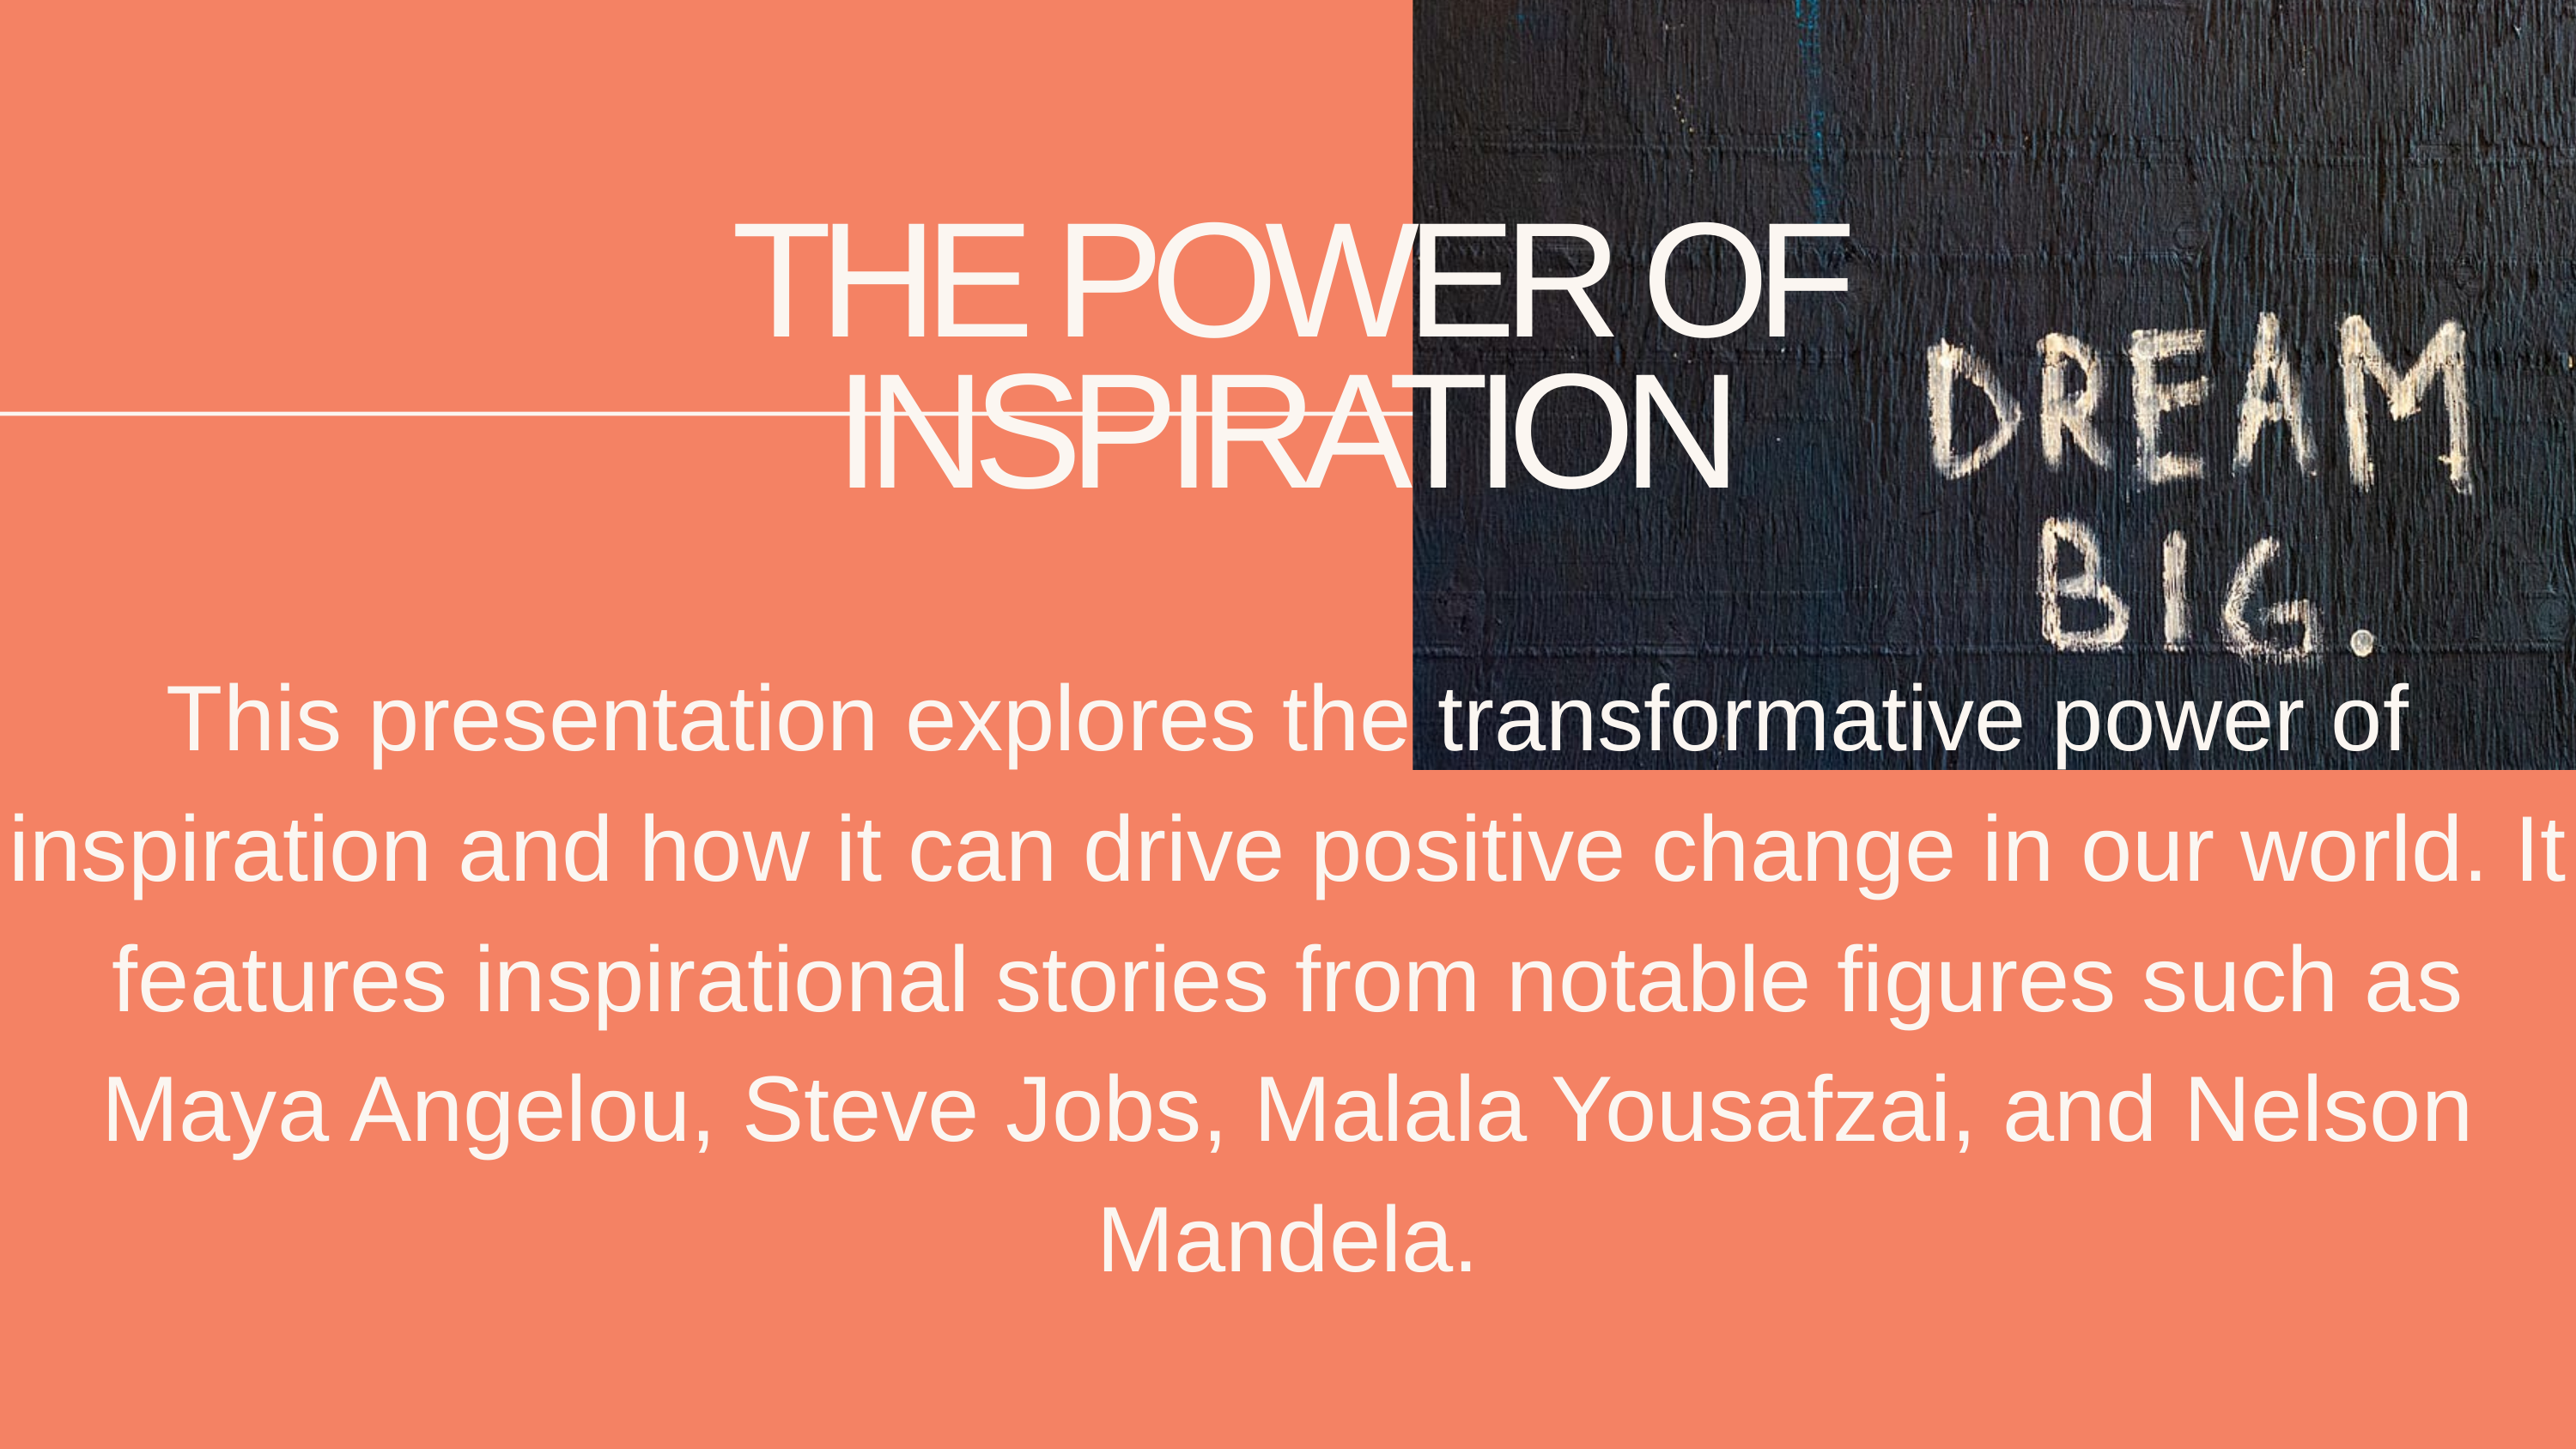

THE POWER OF INSPIRATION

This presentation explores the transformative power of inspiration and how it can drive positive change in our world. It features inspirational stories from notable figures such as Maya Angelou, Steve Jobs, Malala Yousafzai, and Nelson Mandela.